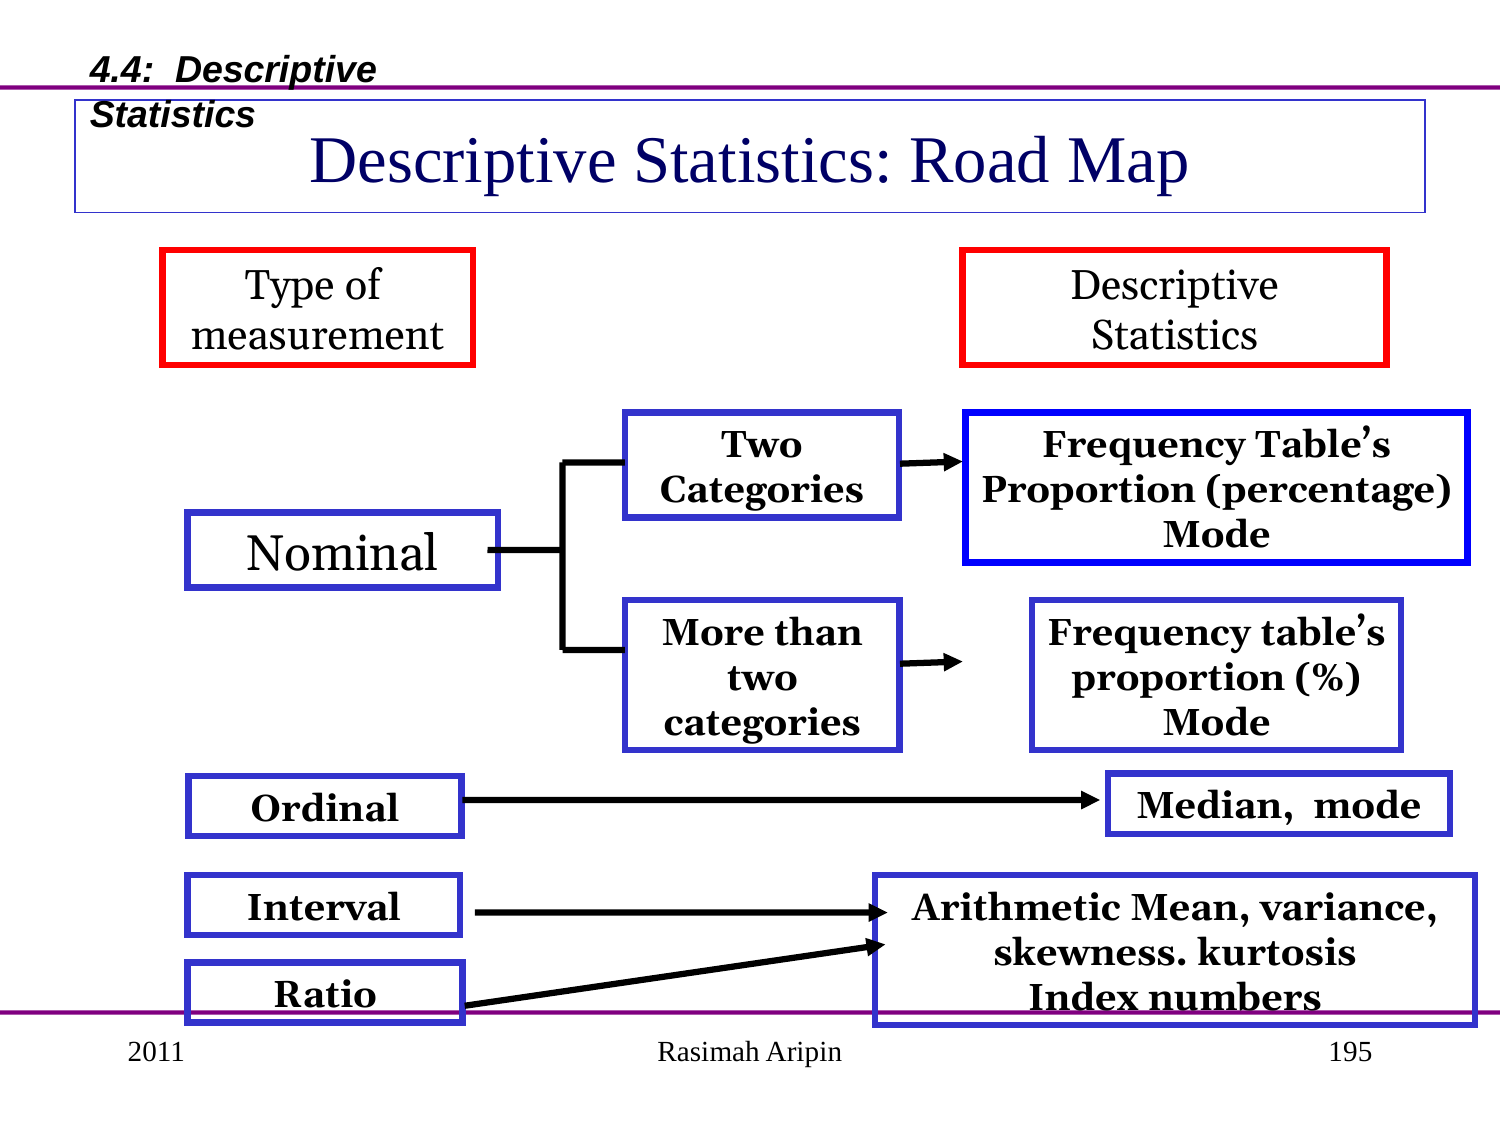

4.4:  Descriptive Statistics
# Descriptive Statistics: Road Map
Type of
measurement
Descriptive
Statistics
Two
Categories
Frequency Table’s
Proportion (percentage)
Mode

Nominal

More than
two categories
Frequency table’s
proportion (%)
Mode

Median,  mode
Ordinal

Interval
Arithmetic Mean, variance, skewness. kurtosis
Index numbers

Ratio

2011
Rasimah Aripin
195